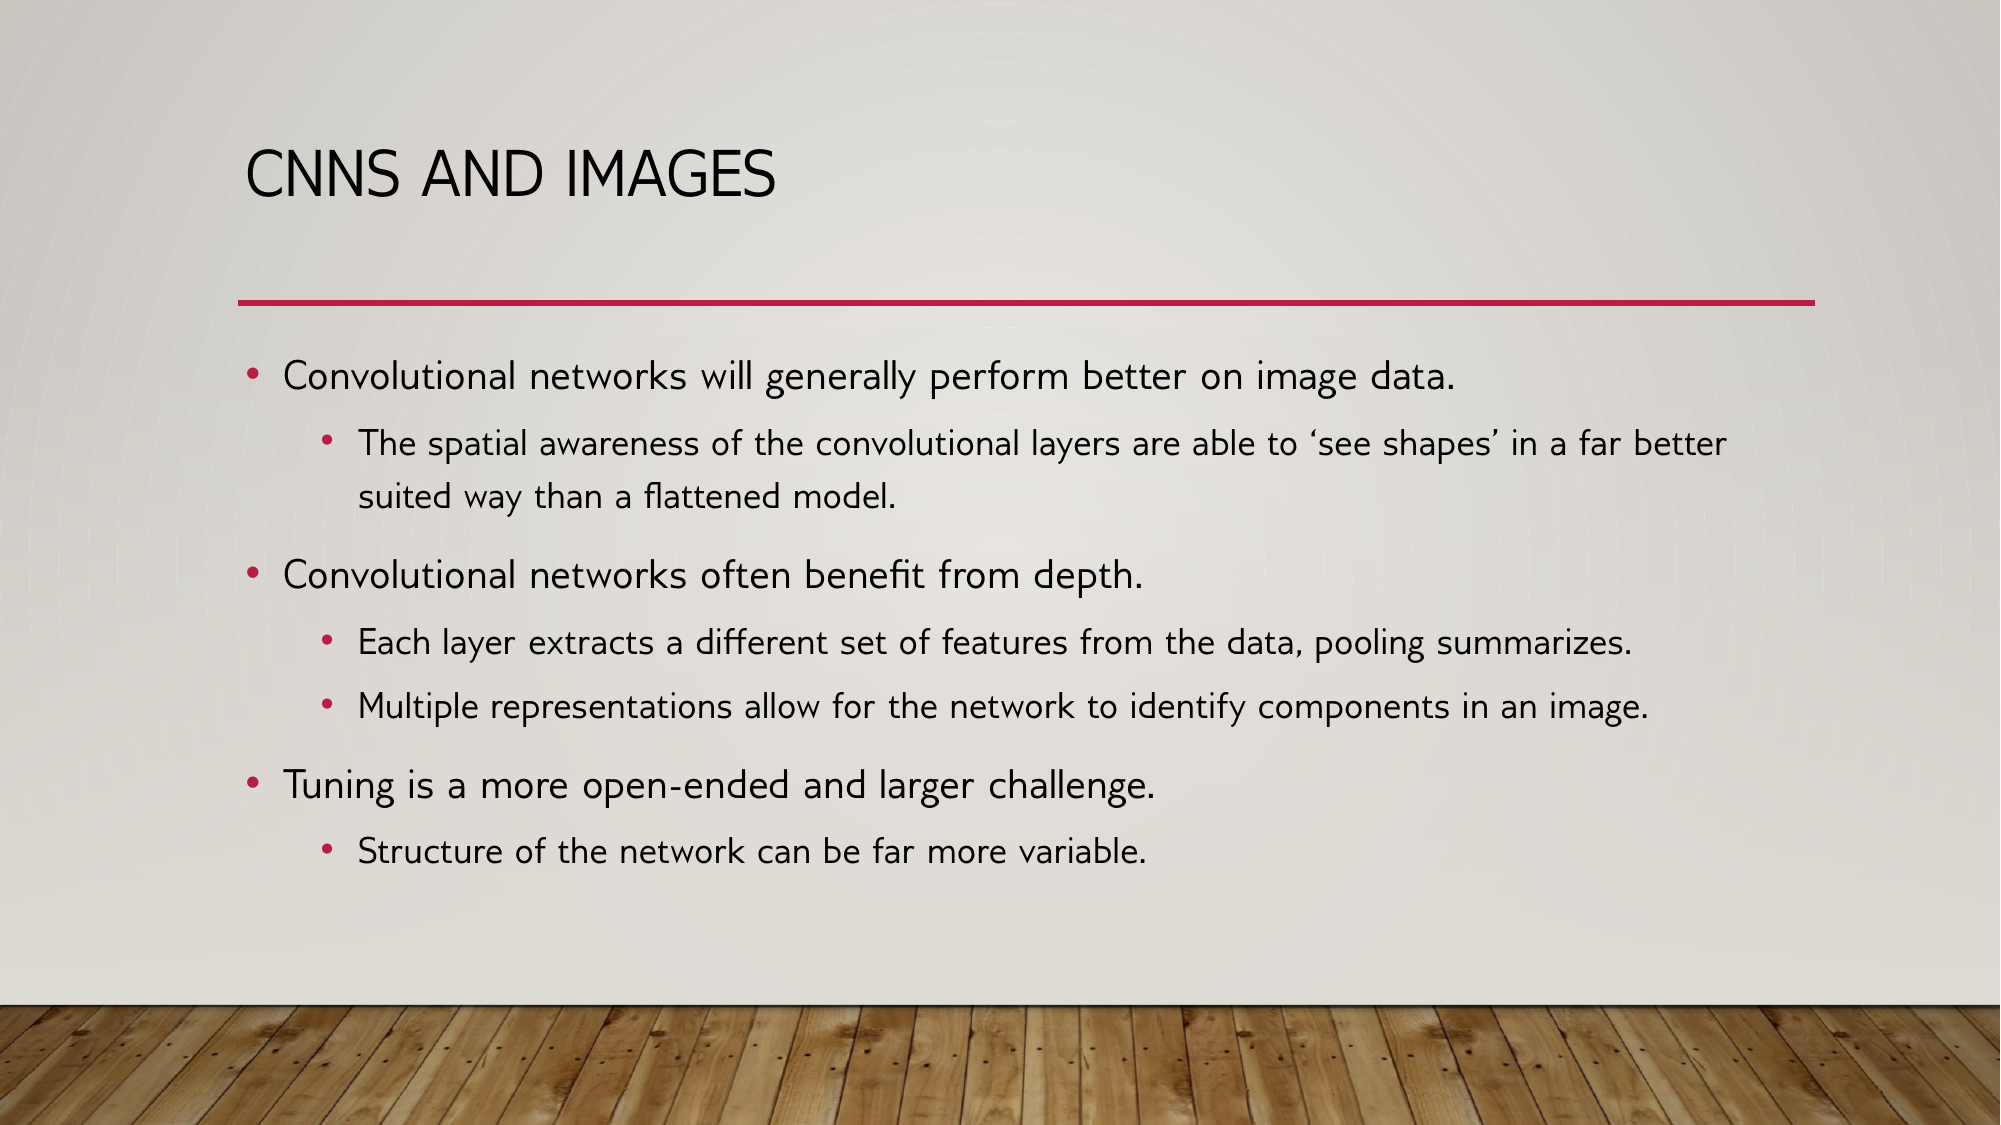

# CNNs and Images
Convolutional networks will generally perform better on image data.
The spatial awareness of the convolutional layers are able to ‘see shapes’ in a far better suited way than a flattened model.
Convolutional networks often benefit from depth.
Each layer extracts a different set of features from the data, pooling summarizes.
Multiple representations allow for the network to identify components in an image.
Tuning is a more open-ended and larger challenge.
Structure of the network can be far more variable.